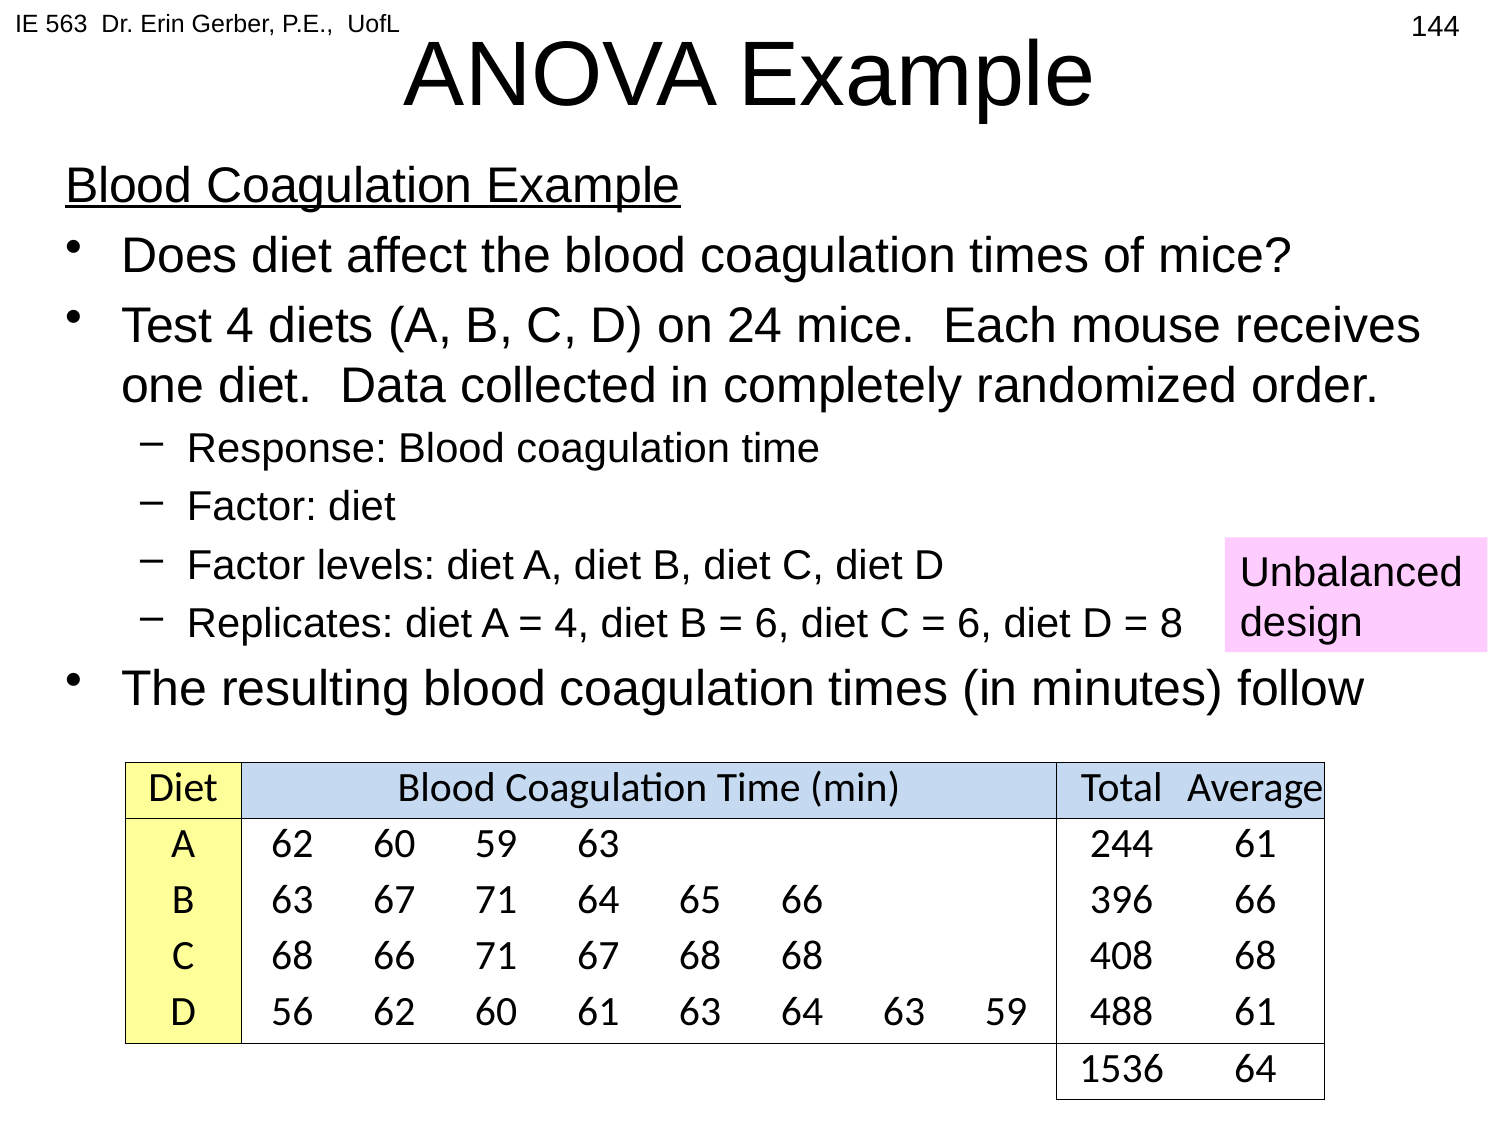

IE 563  Dr. Erin Gerber, P.E.,  UofL
144
# ANOVA Example
Blood Coagulation Example
Does diet affect the blood coagulation times of mice?
Test 4 diets (A, B, C, D) on 24 mice.  Each mouse receives one diet.  Data collected in completely randomized order.
Response: Blood coagulation time
Factor: diet
Factor levels: diet A, diet B, diet C, diet D
Replicates: diet A = 4, diet B = 6, diet C = 6, diet D = 8
The resulting blood coagulation times (in minutes) follow
Unbalanced design
| Diet | Blood Coagulation Time (min) |  |  |  |  |  |  |  | Total | Average |
| --- | --- | --- | --- | --- | --- | --- | --- | --- | --- | --- |
| A | 62 | 60 | 59 | 63 |  |  |  |  | 244 | 61 |
| B | 63 | 67 | 71 | 64 | 65 | 66 |  |  | 396 | 66 |
| C | 68 | 66 | 71 | 67 | 68 | 68 |  |  | 408 | 68 |
| D | 56 | 62 | 60 | 61 | 63 | 64 | 63 | 59 | 488 | 61 |
|  |  |  |  |  |  |  |  |  | 1536 | 64 |